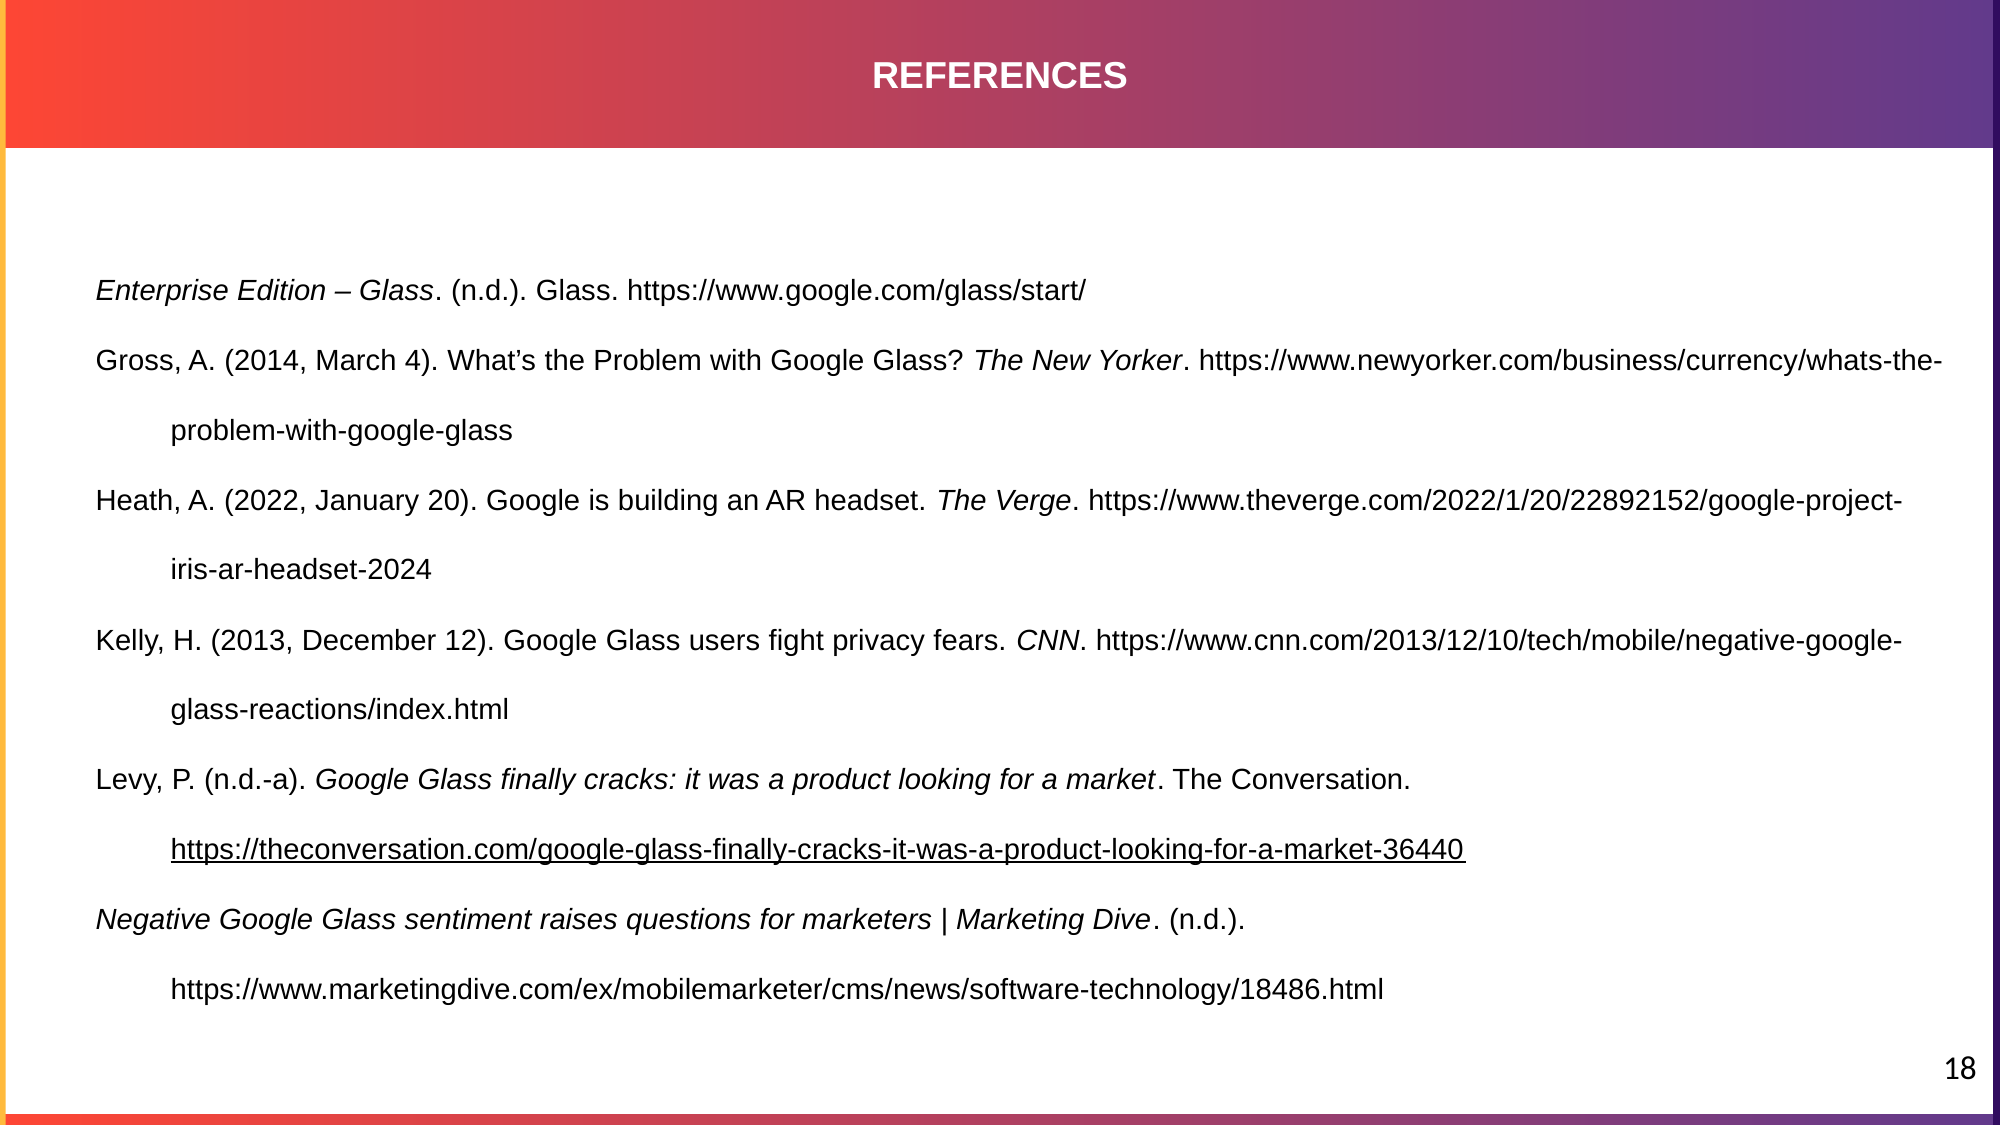

REFERENCES
APPENDICES
Enterprise Edition – Glass. (n.d.). Glass. https://www.google.com/glass/start/
Gross, A. (2014, March 4). What’s the Problem with Google Glass? The New Yorker. https://www.newyorker.com/business/currency/whats-the-problem-with-google-glass
Heath, A. (2022, January 20). Google is building an AR headset. The Verge. https://www.theverge.com/2022/1/20/22892152/google-project-iris-ar-headset-2024
Kelly, H. (2013, December 12). Google Glass users fight privacy fears. CNN. https://www.cnn.com/2013/12/10/tech/mobile/negative-google-glass-reactions/index.html
Levy, P. (n.d.-a). Google Glass finally cracks: it was a product looking for a market. The Conversation. https://theconversation.com/google-glass-finally-cracks-it-was-a-product-looking-for-a-market-36440
Negative Google Glass sentiment raises questions for marketers | Marketing Dive. (n.d.). https://www.marketingdive.com/ex/mobilemarketer/cms/news/software-technology/18486.html

18